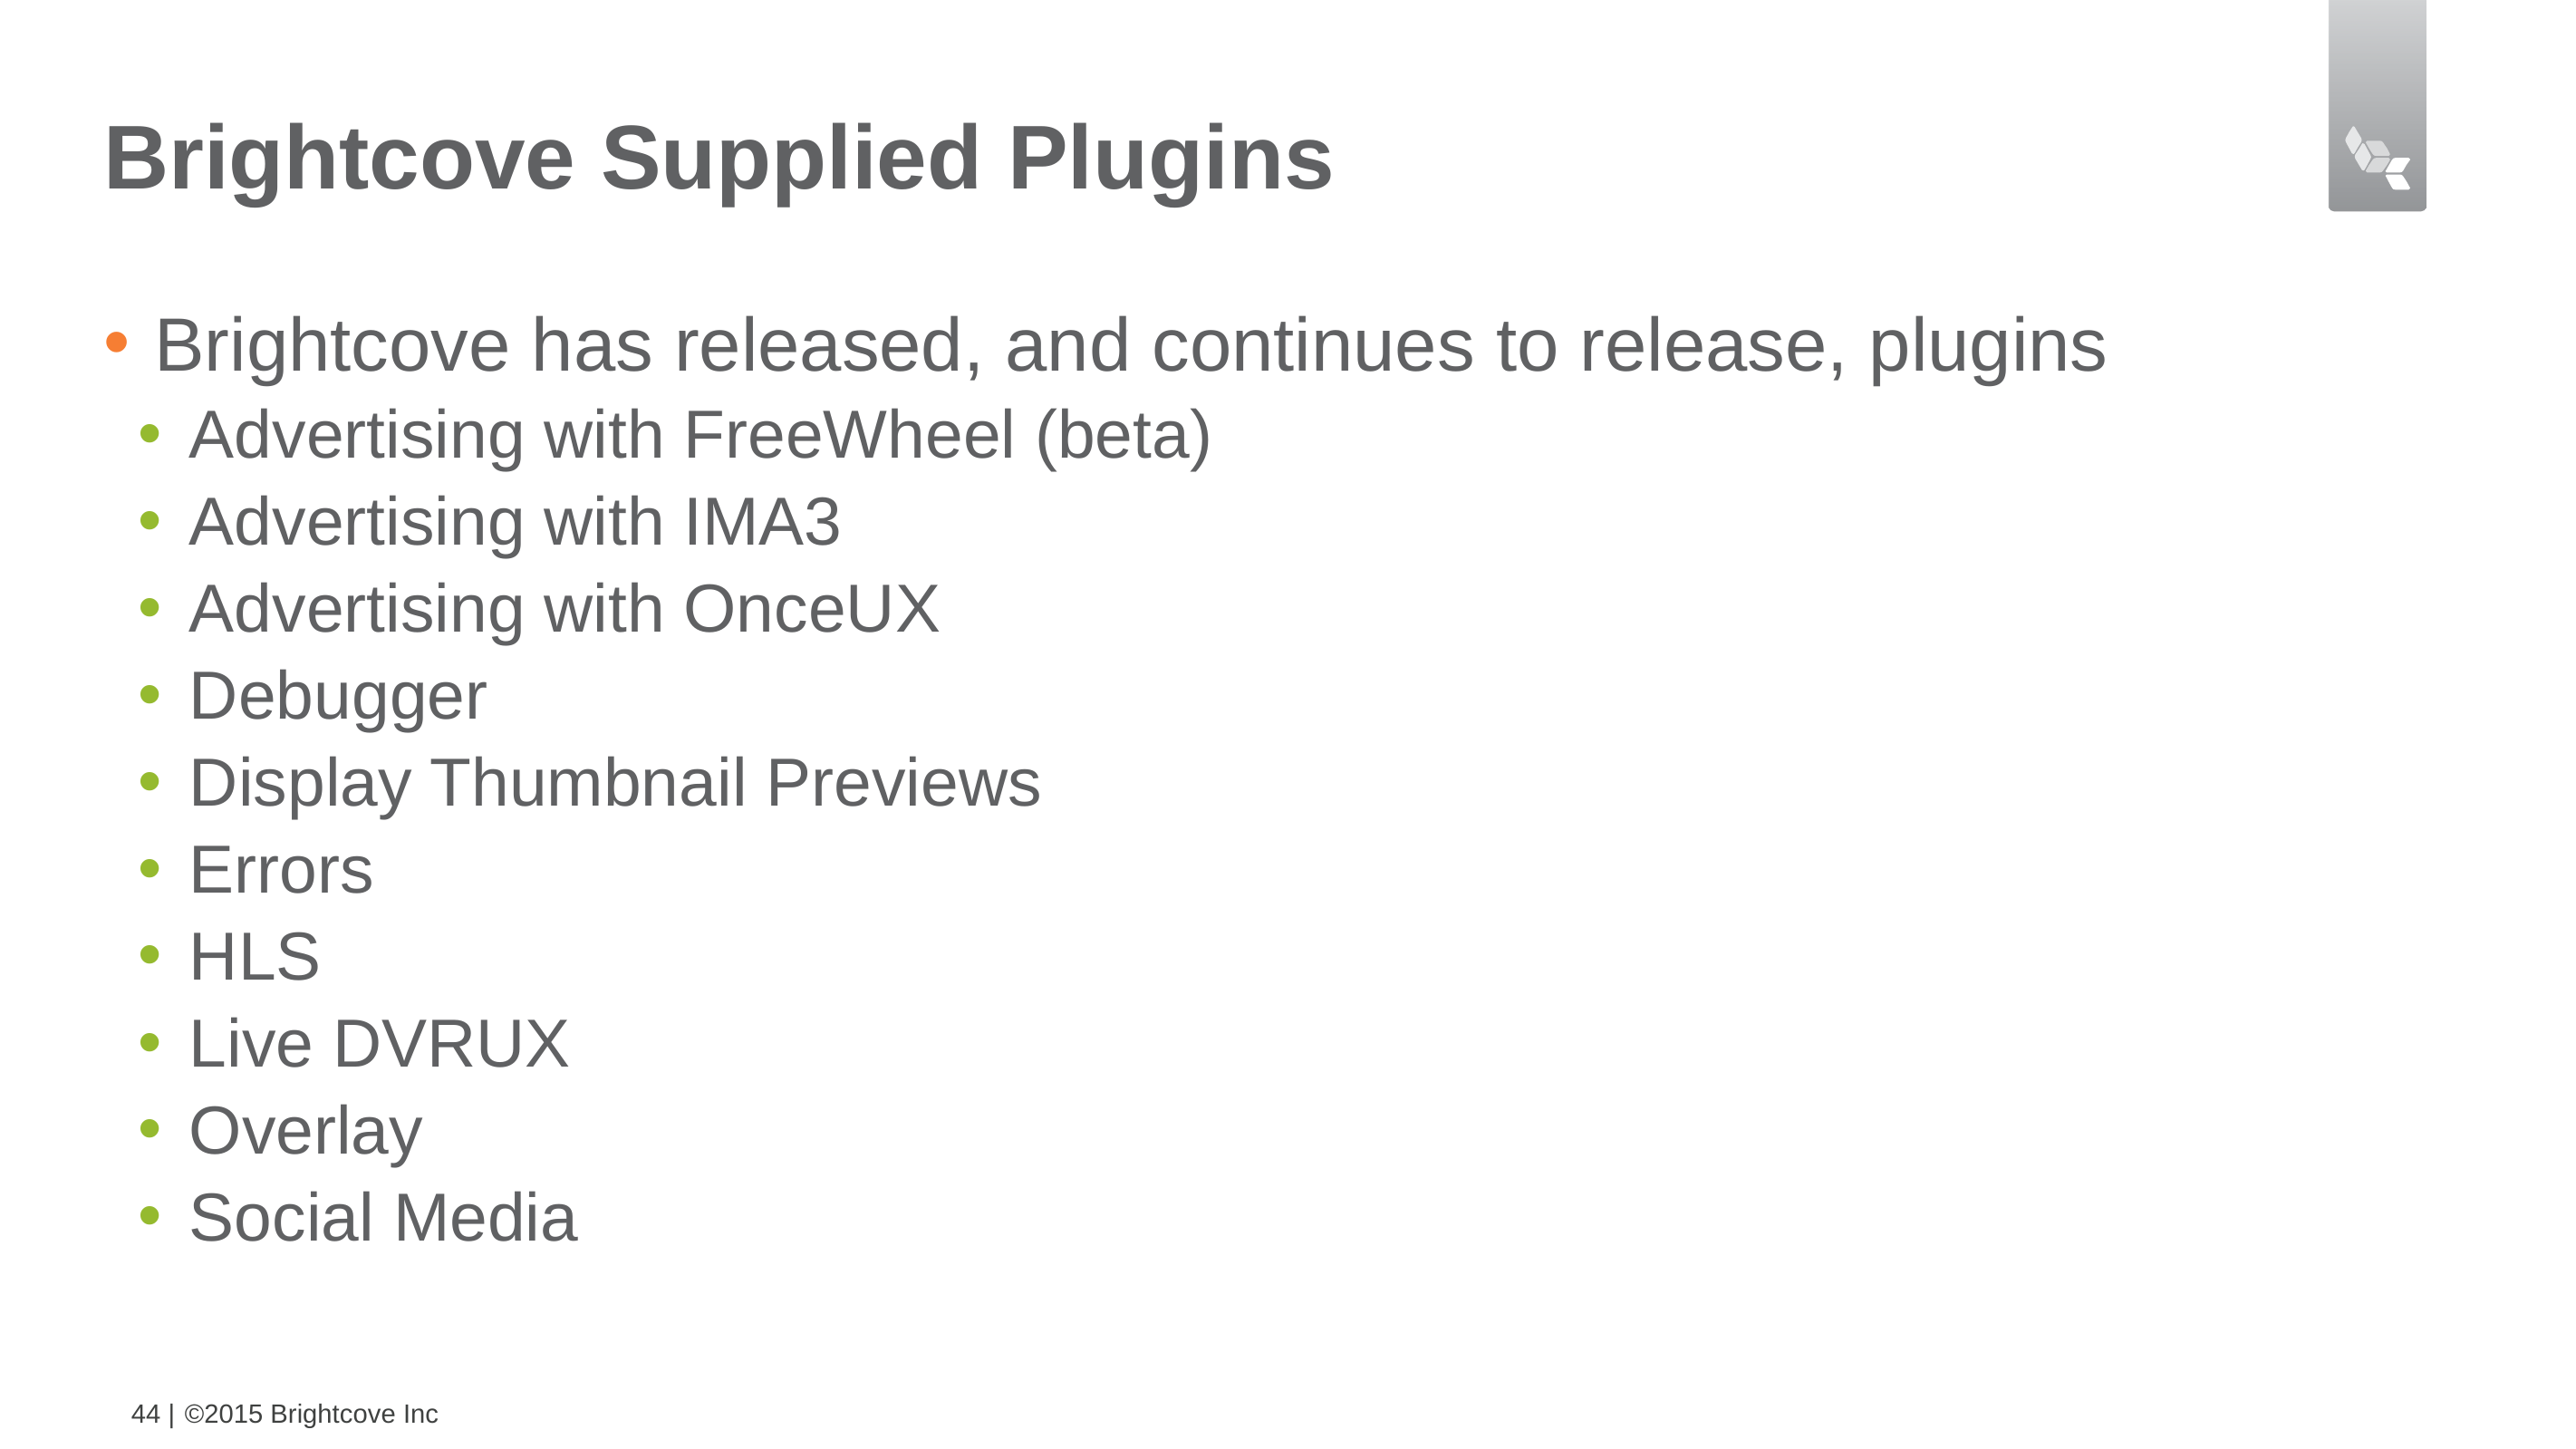

# Brightcove Supplied Plugins
Brightcove has released, and continues to release, plugins
Advertising with FreeWheel (beta)
Advertising with IMA3
Advertising with OnceUX
Debugger
Display Thumbnail Previews
Errors
HLS
Live DVRUX
Overlay
Social Media
44 |
©2015 Brightcove Inc